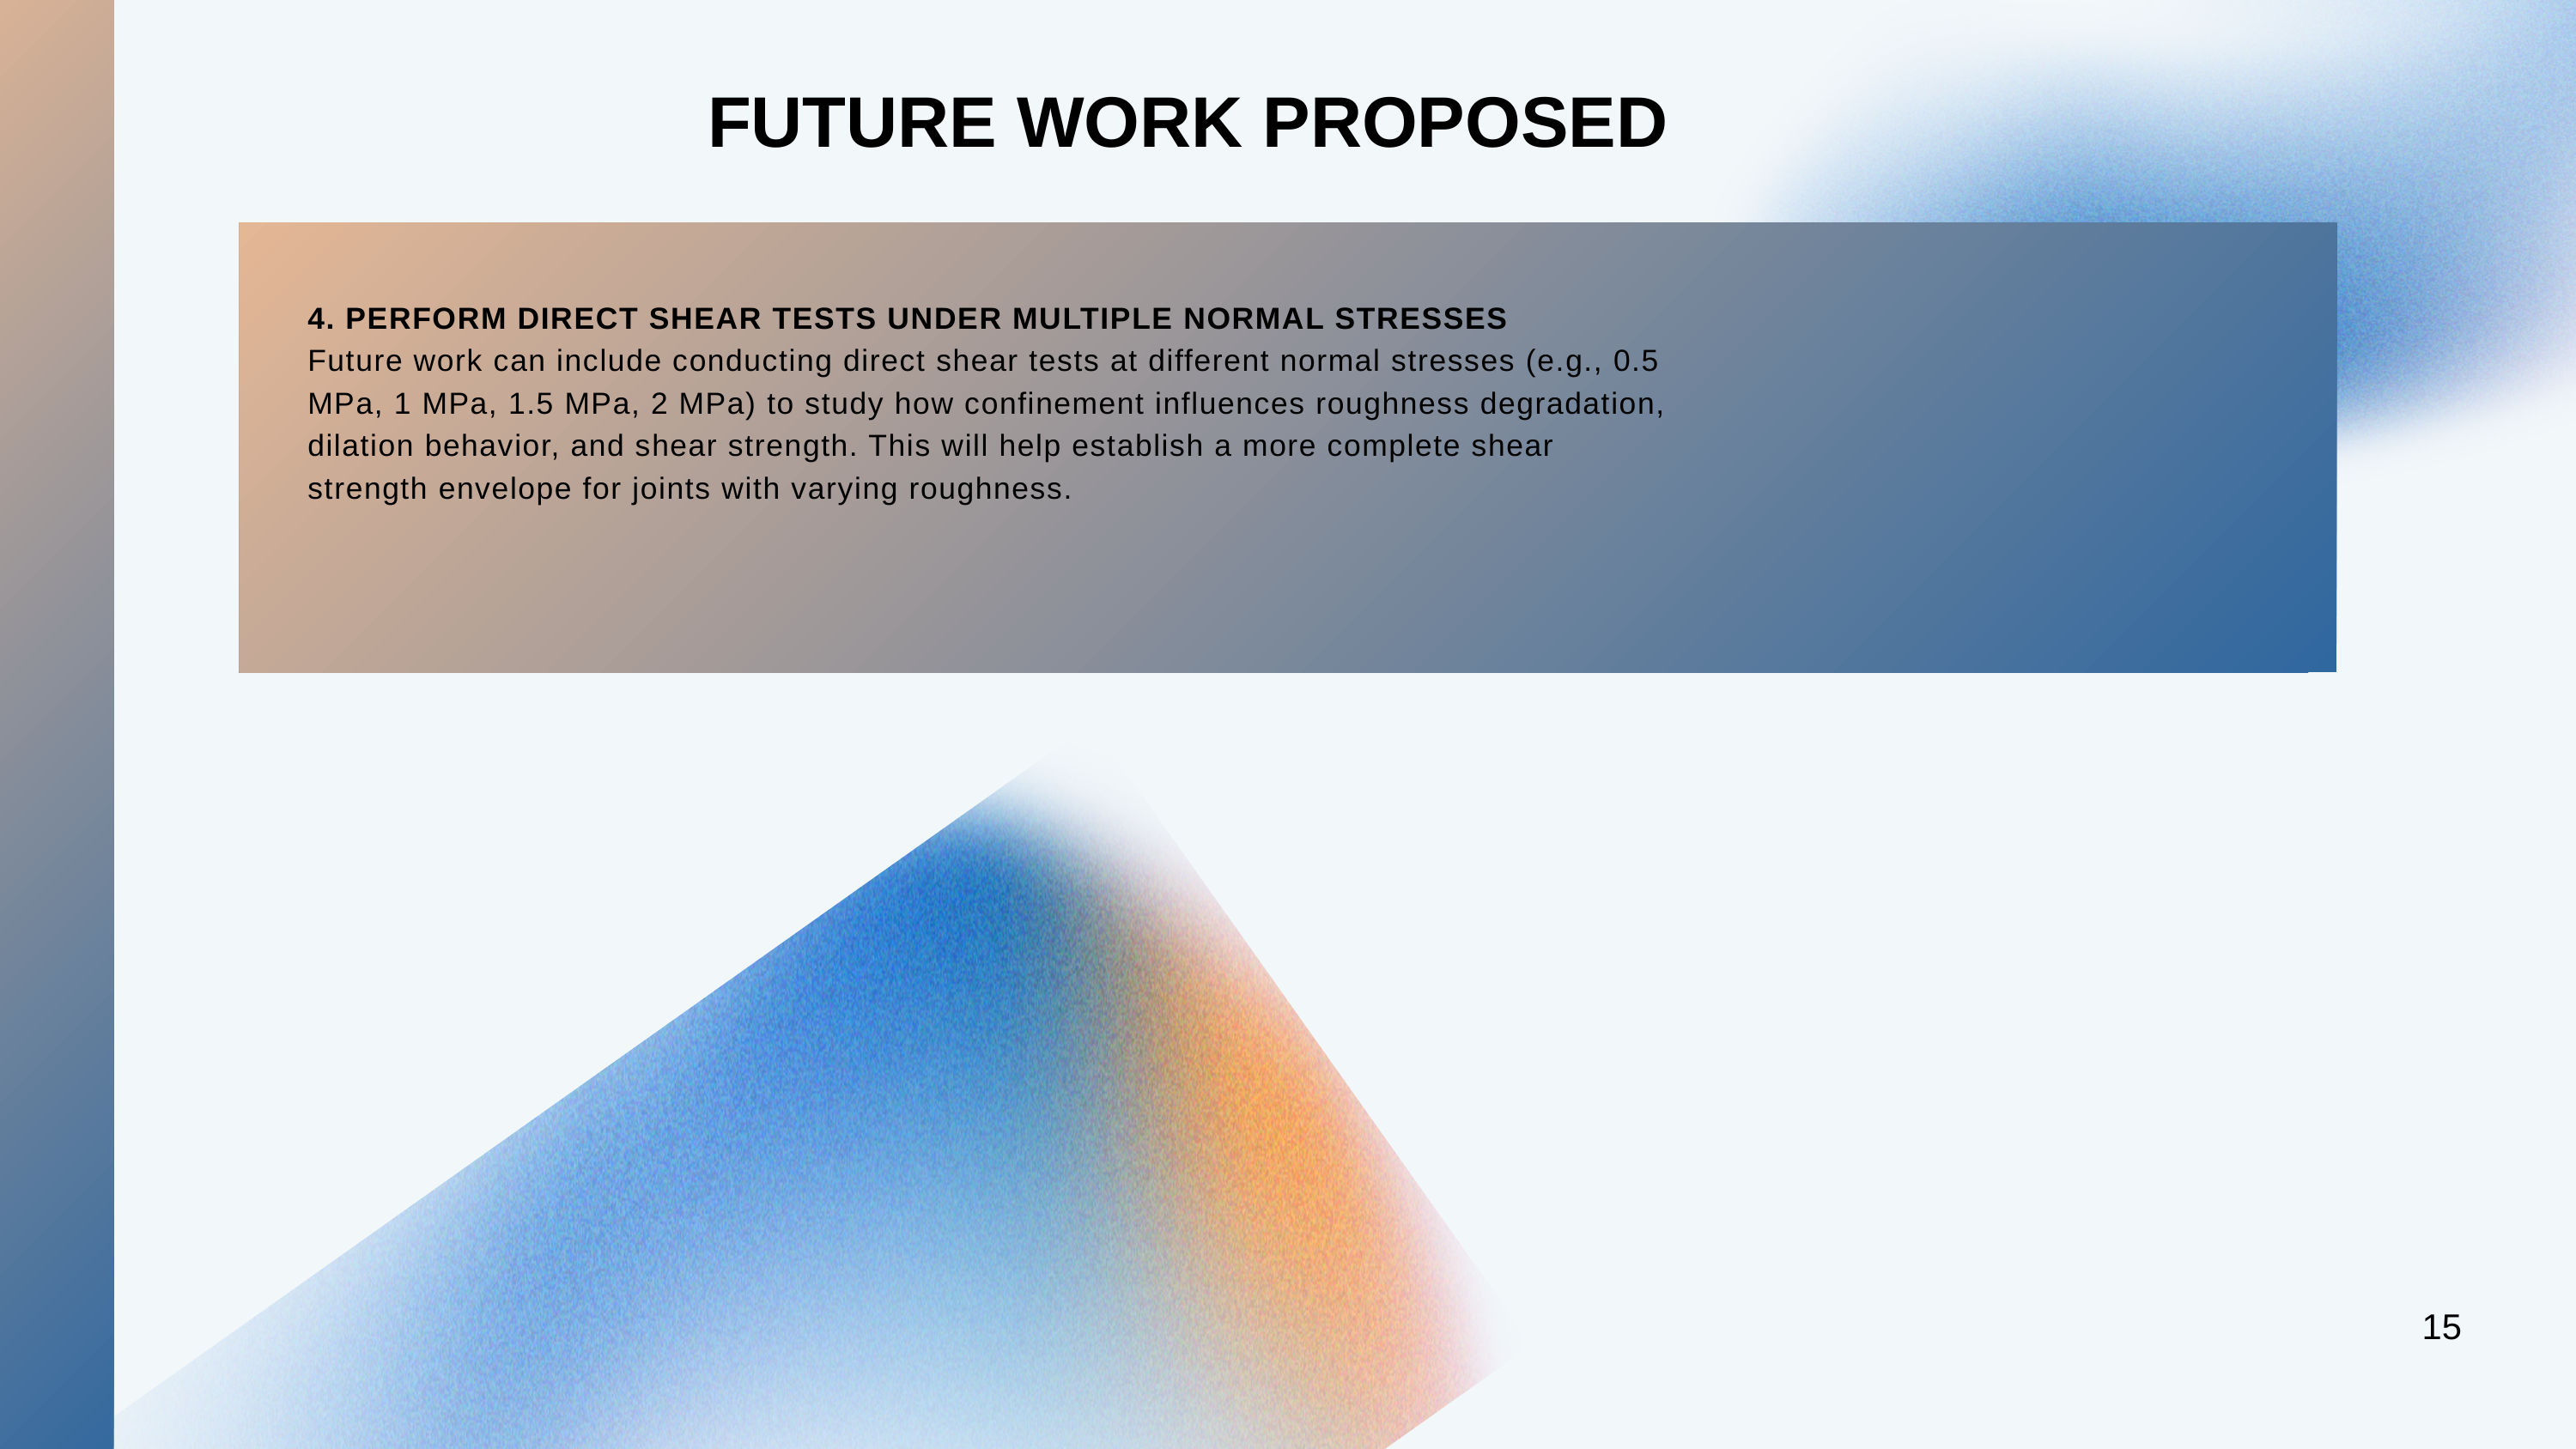

FUTURE WORK PROPOSED

4. PERFORM DIRECT SHEAR TESTS UNDER MULTIPLE NORMAL STRESSES
Future work can include conducting direct shear tests at different normal stresses (e.g., 0.5
MPa, 1 MPa, 1.5 MPa, 2 MPa) to study how confinement influences roughness degradation,
dilation behavior, and shear strength. This will help establish a more complete shear
strength envelope for joints with varying roughness.

15